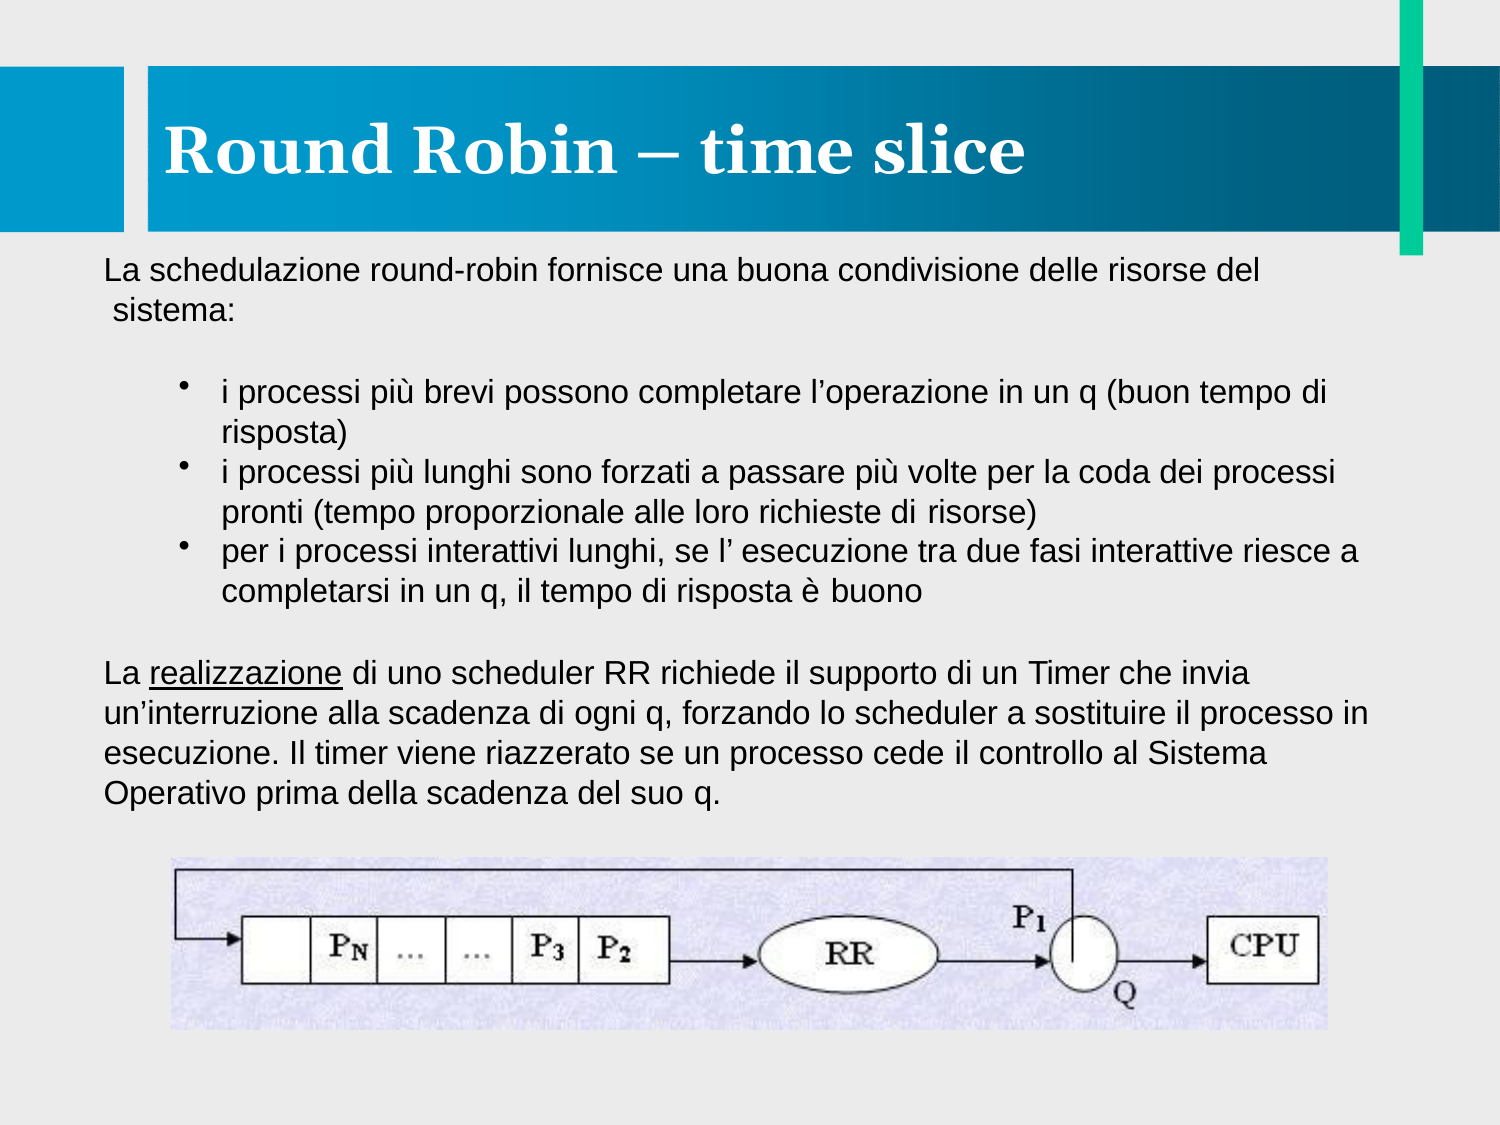

# Round Robin – time slice

La schedulazione round-robin fornisce una buona condivisione delle risorse del  sistema:

i processi più brevi possono completare l’operazione in un q (buon tempo di  risposta)
i processi più lunghi sono forzati a passare più volte per la coda dei processi  pronti (tempo proporzionale alle loro richieste di risorse)
per i processi interattivi lunghi, se l’ esecuzione tra due fasi interattive riesce a  completarsi in un q, il tempo di risposta è buono

La realizzazione di uno scheduler RR richiede il supporto di un Timer che invia  un’interruzione alla scadenza di ogni q, forzando lo scheduler a sostituire il processo in  esecuzione. Il timer viene riazzerato se un processo cede il controllo al Sistema  Operativo prima della scadenza del suo q.